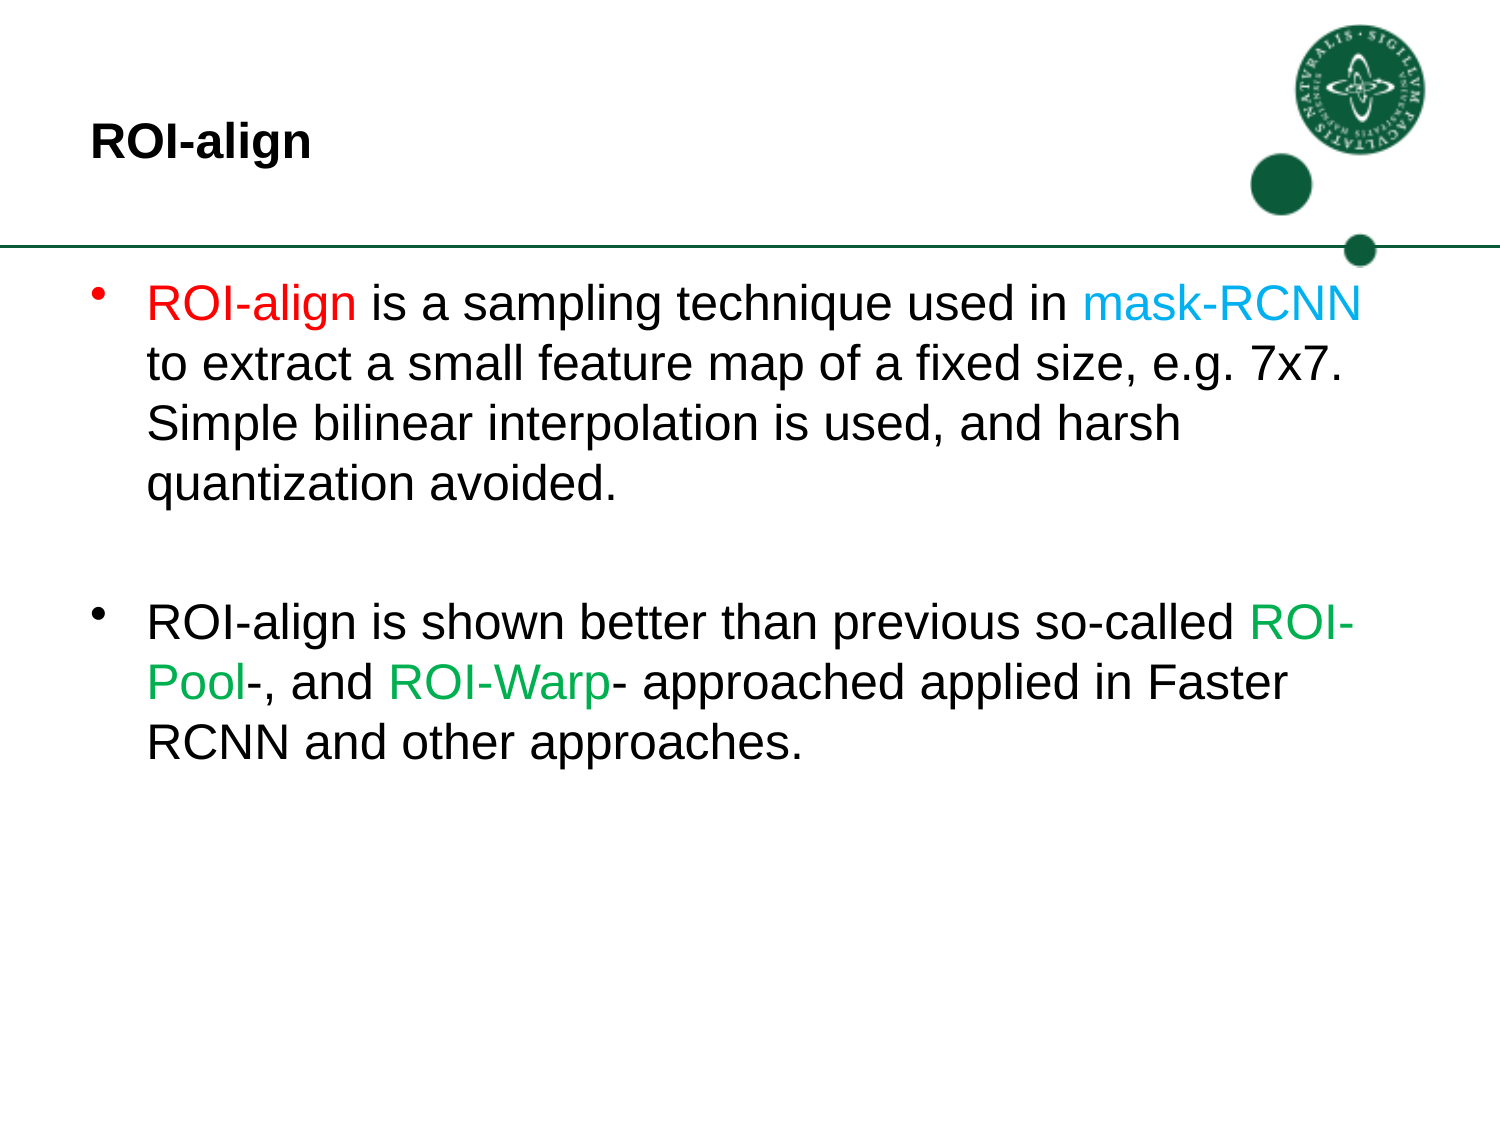

# ROI-align
ROI-align is a sampling technique used in mask-RCNN to extract a small feature map of a fixed size, e.g. 7x7. Simple bilinear interpolation is used, and harsh quantization avoided.

ROI-align is shown better than previous so-called ROI-Pool-, and ROI-Warp- approached applied in Faster RCNN and other approaches.